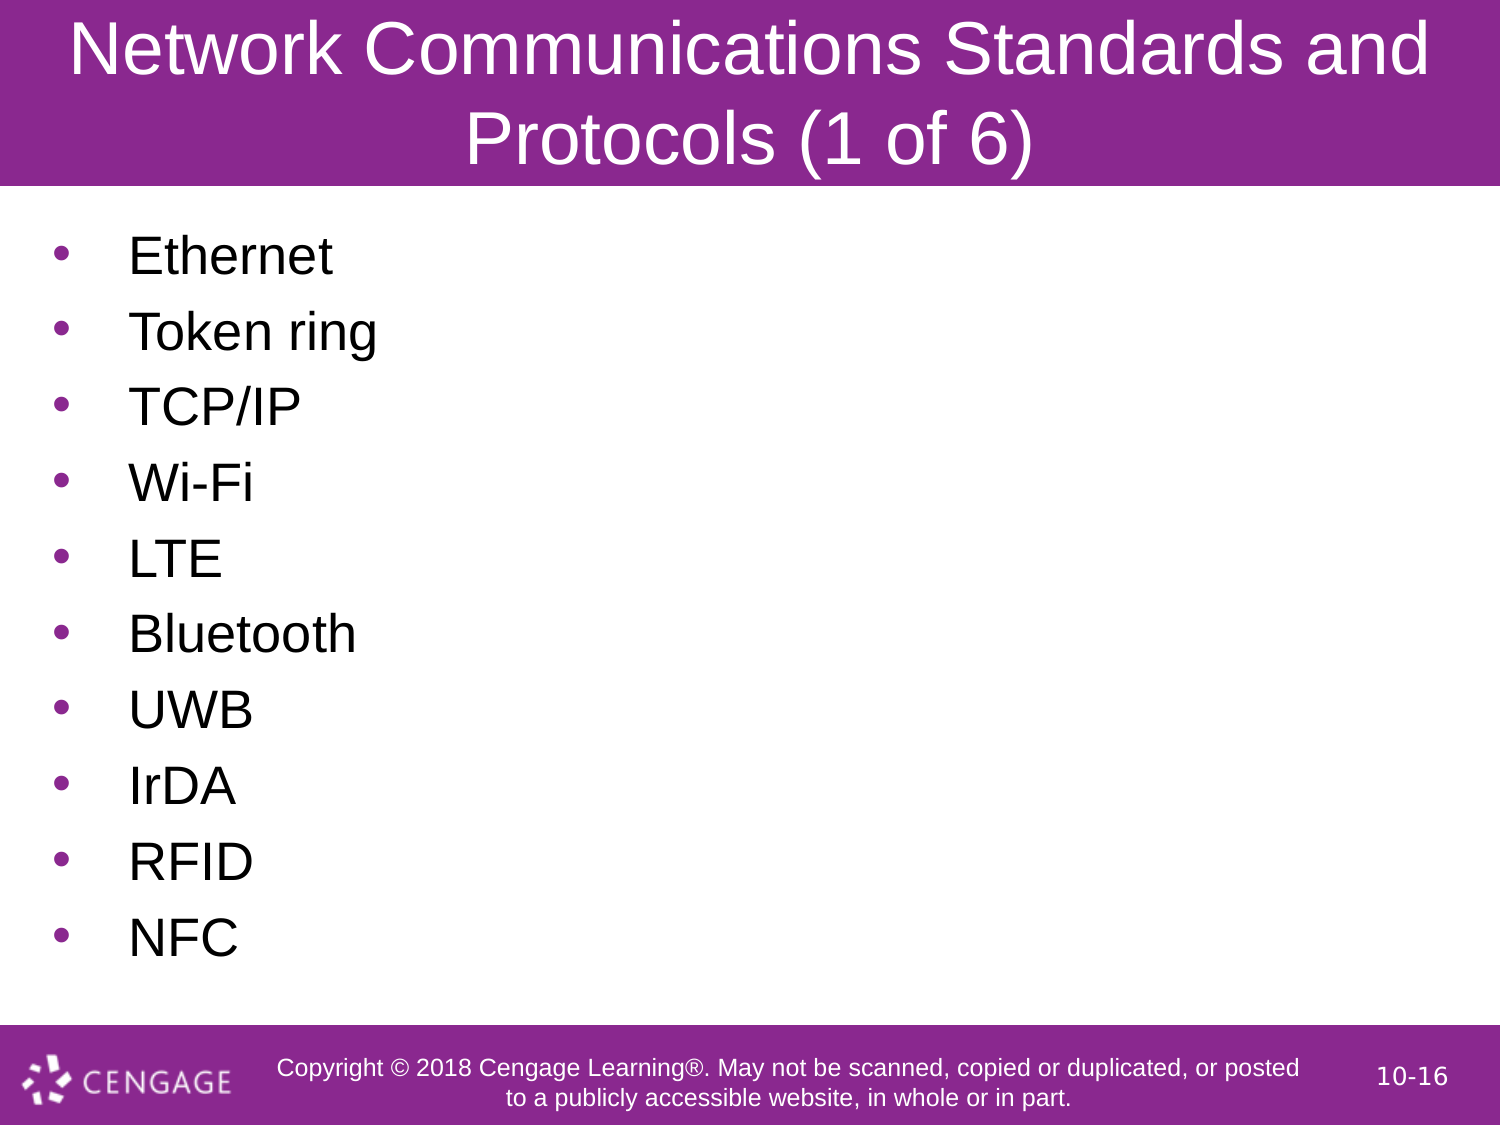

# Network Communications Standards and Protocols (1 of 6)
Ethernet
Token ring
TCP/IP
Wi-Fi
LTE
Bluetooth
UWB
IrDA
RFID
NFC